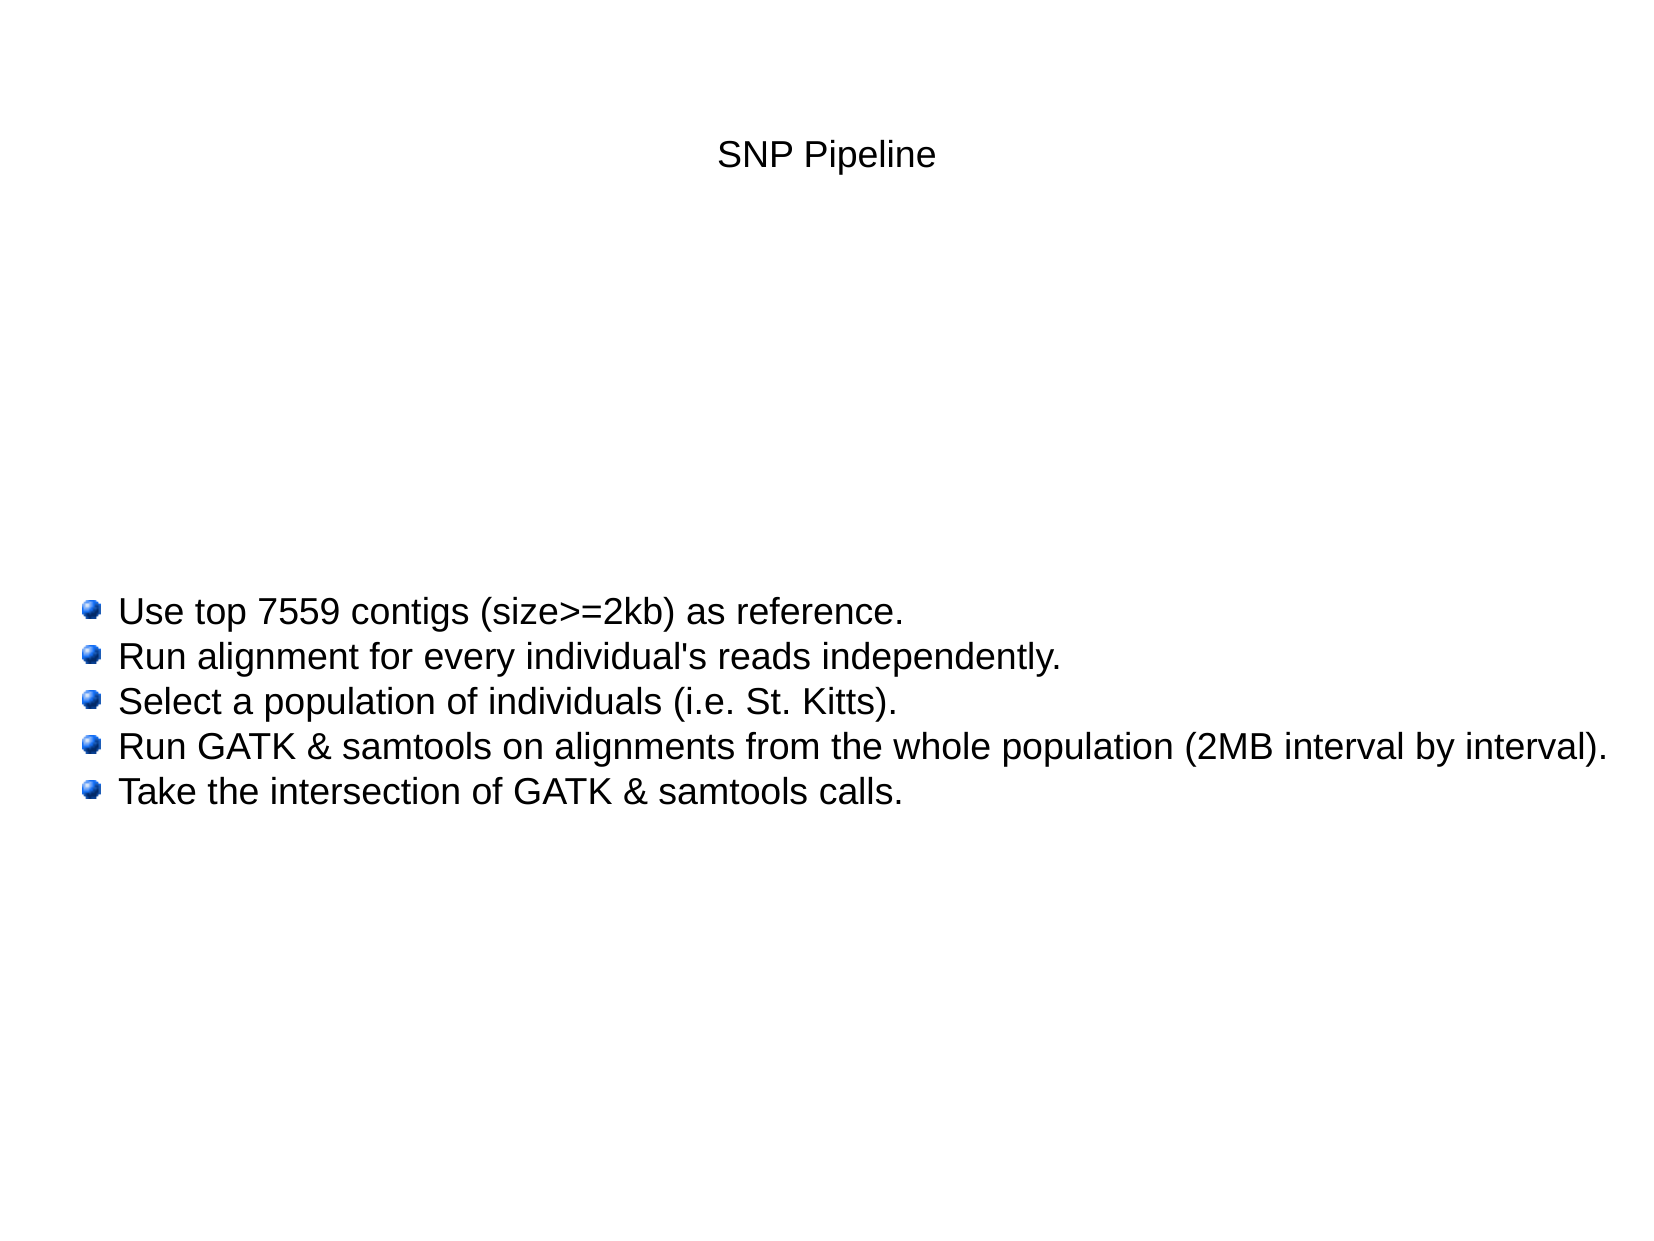

SNP Pipeline
Use top 7559 contigs (size>=2kb) as reference.
Run alignment for every individual's reads independently.
Select a population of individuals (i.e. St. Kitts).
Run GATK & samtools on alignments from the whole population (2MB interval by interval).
Take the intersection of GATK & samtools calls.